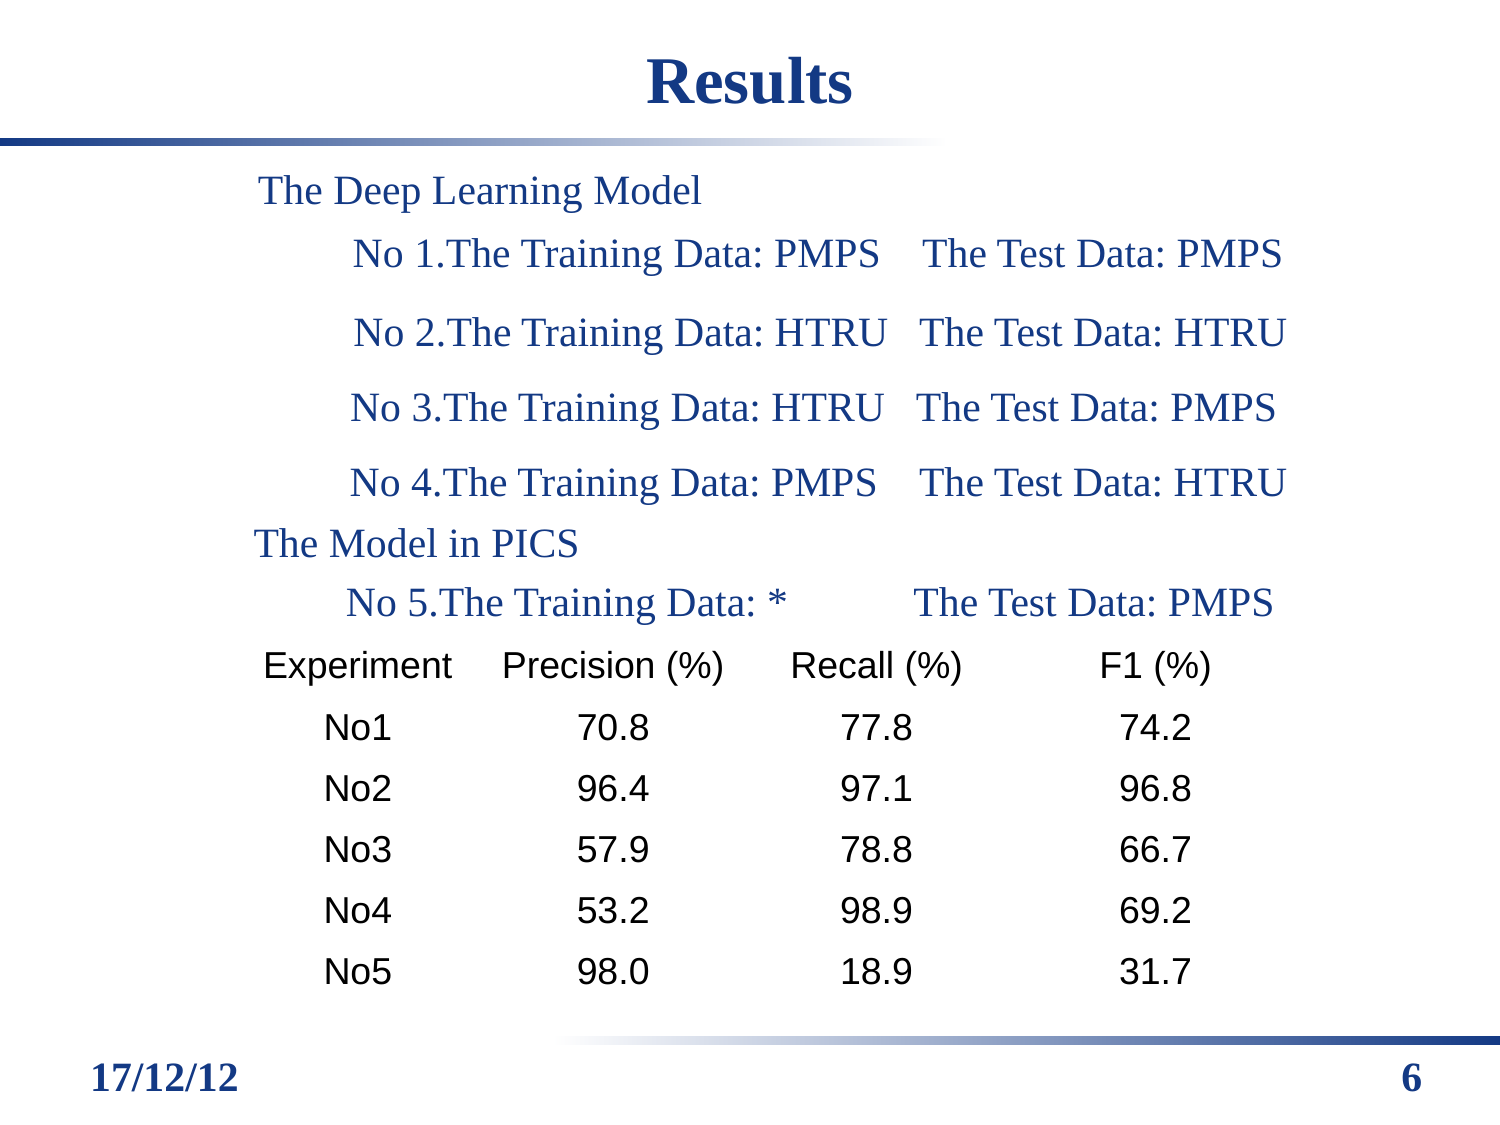

# Results
The Deep Learning Model
No 1.The Training Data: PMPS    The Test Data: PMPS
No 2.The Training Data: HTRU   The Test Data: HTRU
No 3.The Training Data: HTRU   The Test Data: PMPS
No 4.The Training Data: PMPS    The Test Data: HTRU
The Model in PICS
No 5.The Training Data: *            The Test Data: PMPS
| Experiment | Precision (%) | Recall (%) | F1 (%) |
| --- | --- | --- | --- |
| No1 | 70.8 | 77.8 | 74.2 |
| No2 | 96.4 | 97.1 | 96.8 |
| No3 | 57.9 | 78.8 | 66.7 |
| No4 | 53.2 | 98.9 | 69.2 |
| No5 | 98.0 | 18.9 | 31.7 |
17/12/12
6